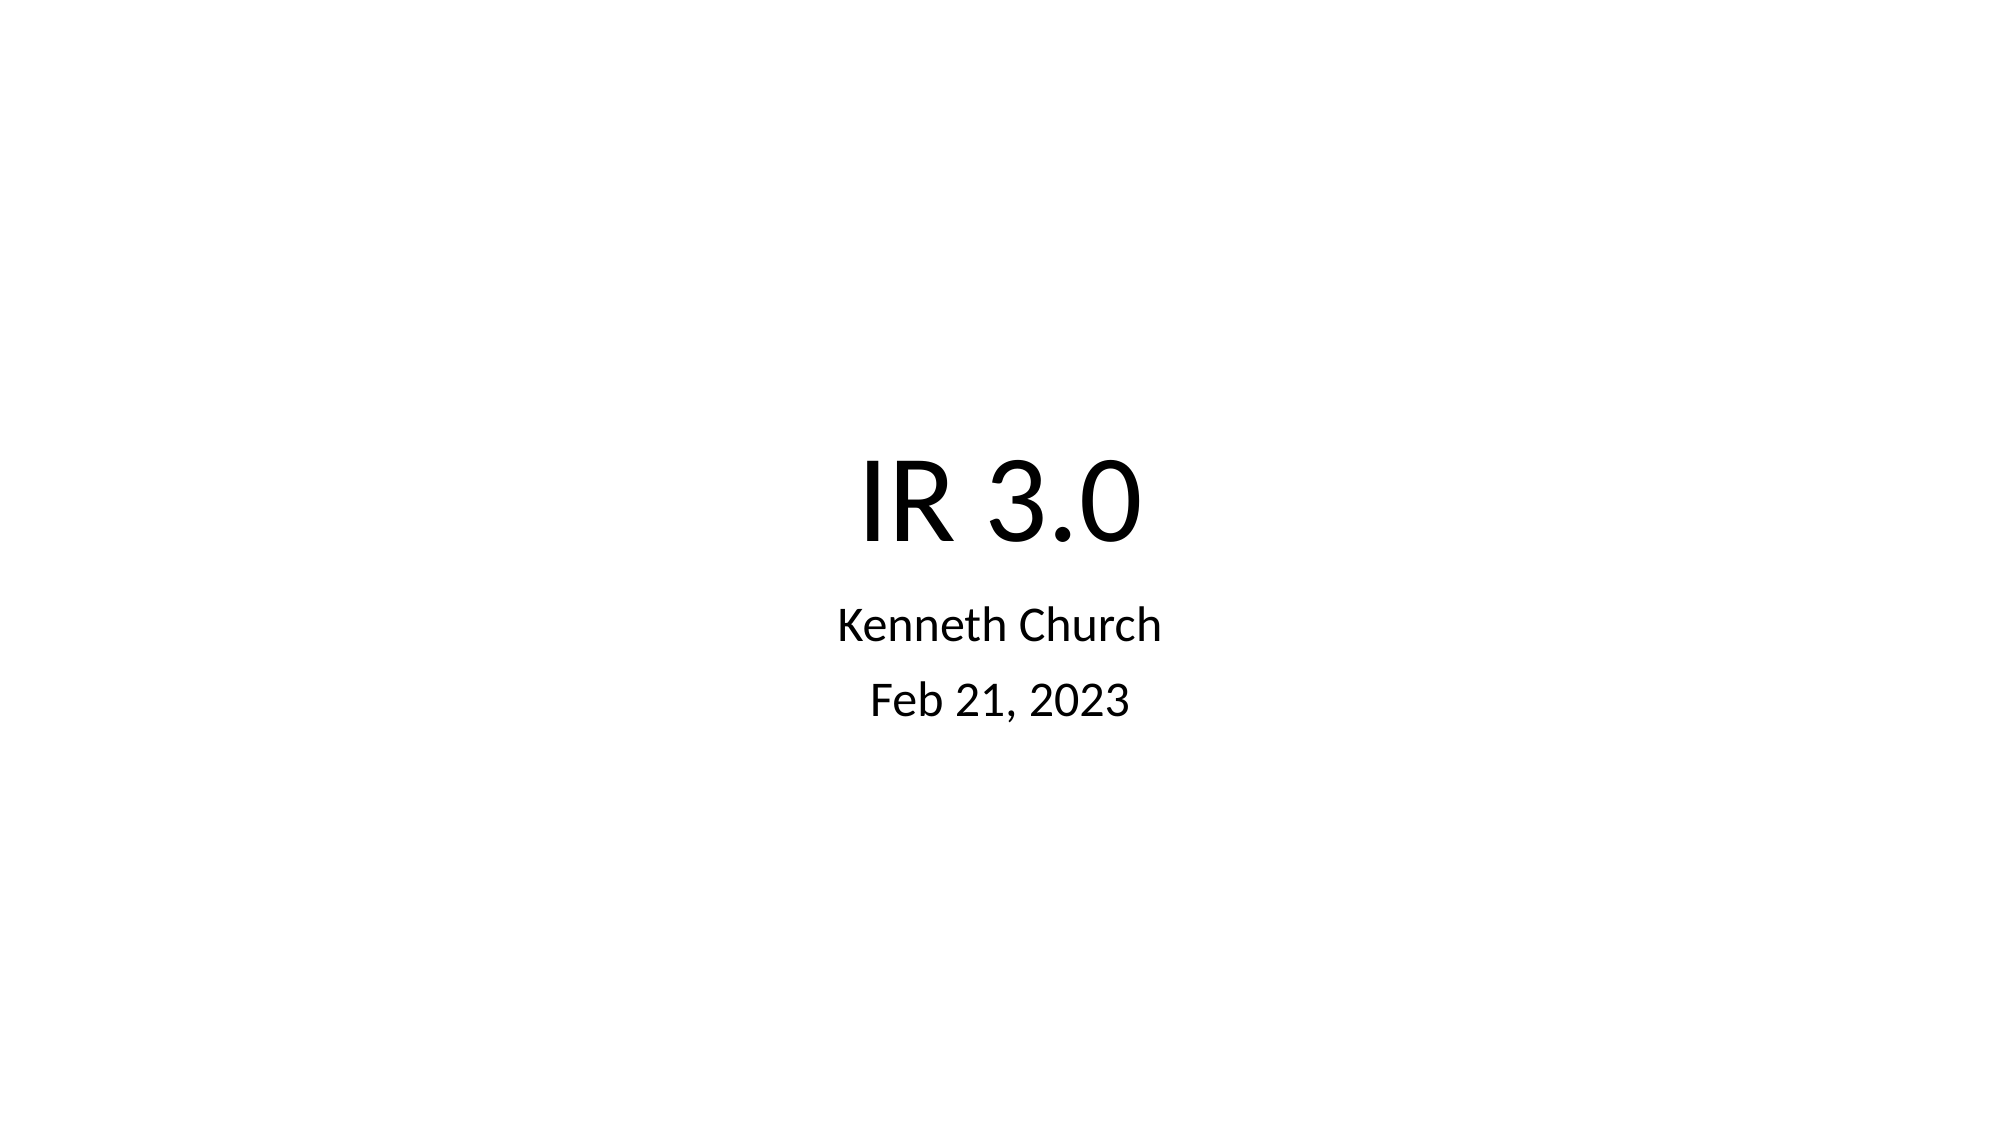

# IR 3.0
Kenneth Church
Feb 21, 2023